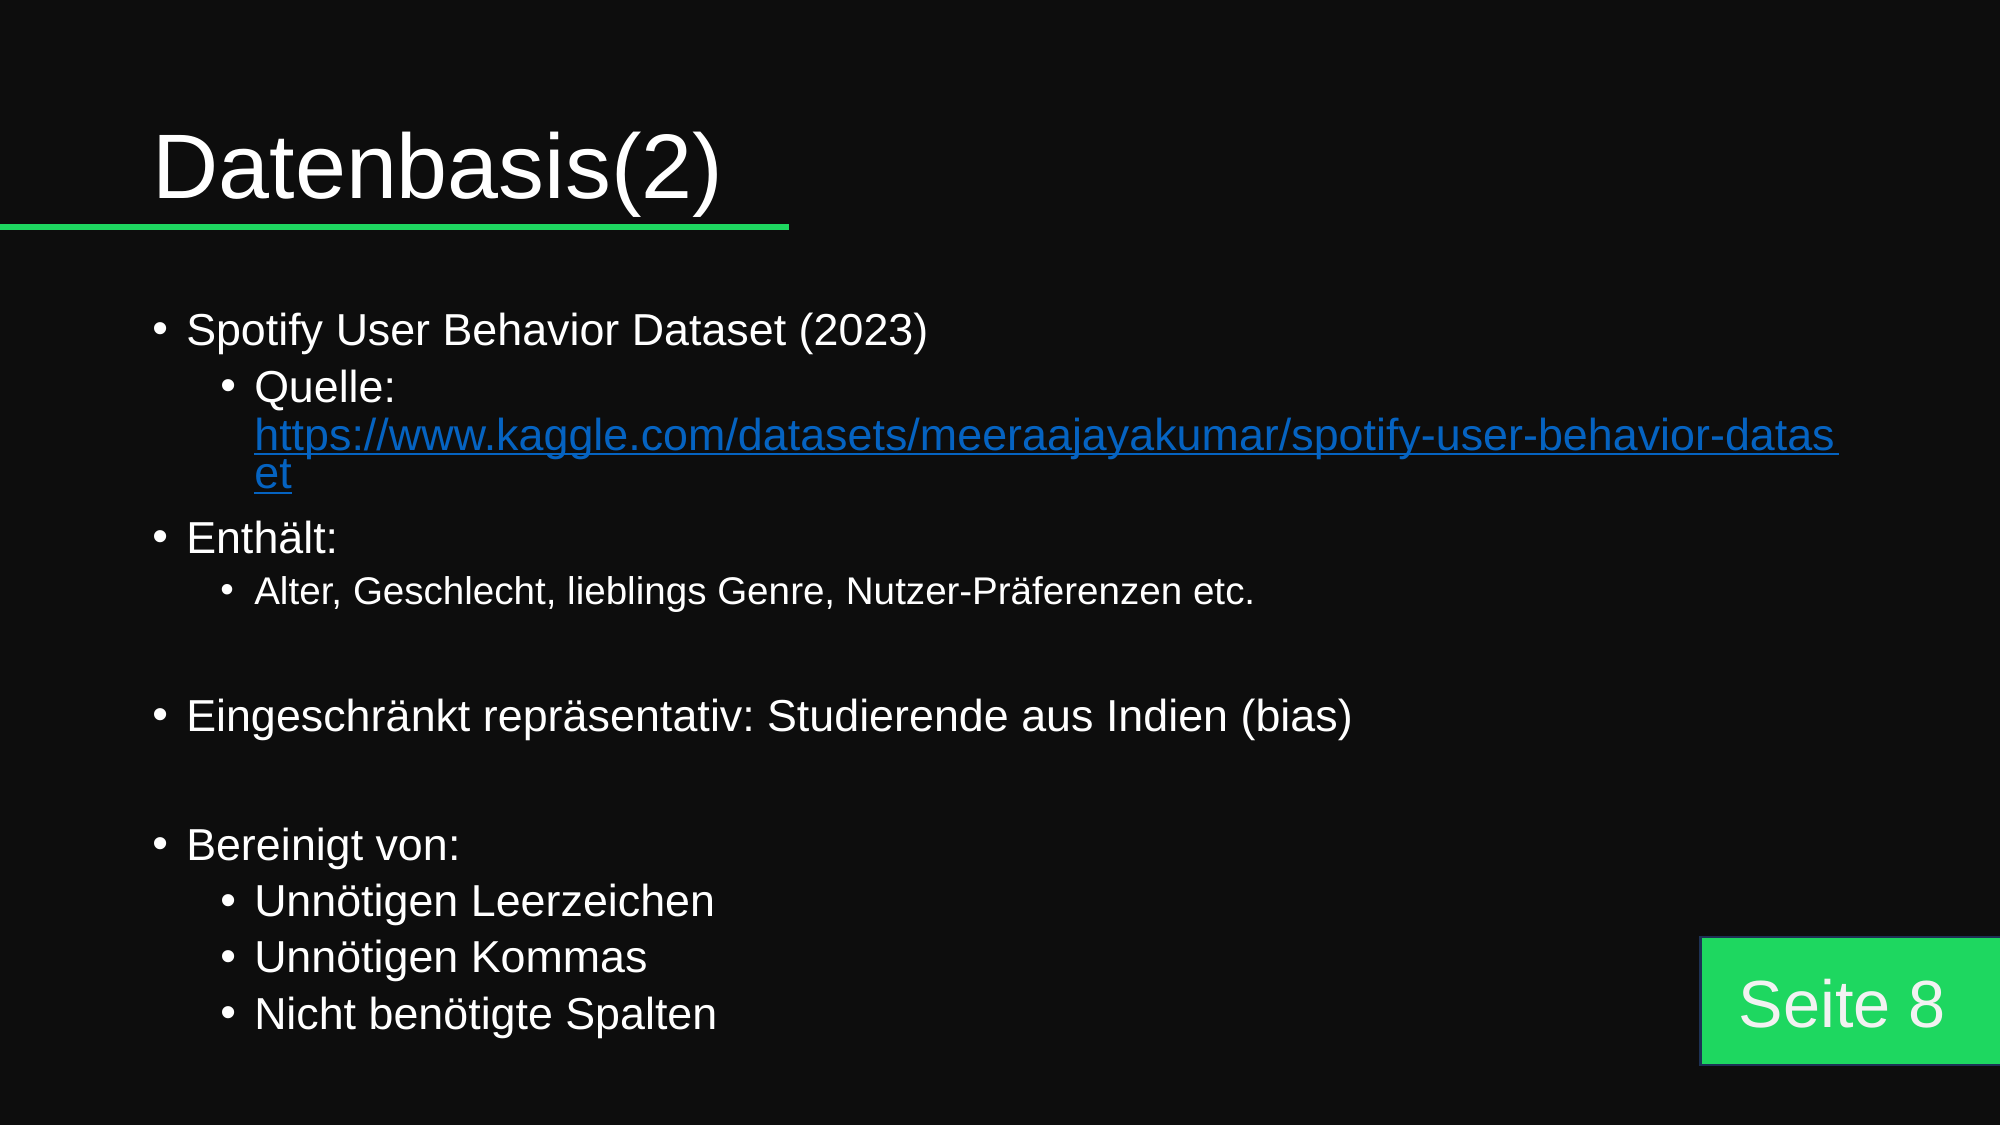

# Datenbasis(2)
Spotify User Behavior Dataset (2023)
Quelle: https://www.kaggle.com/datasets/meeraajayakumar/spotify-user-behavior-dataset
Enthält:
Alter, Geschlecht, lieblings Genre, Nutzer-Präferenzen etc.

Eingeschränkt repräsentativ: Studierende aus Indien (bias)

Bereinigt von:
Unnötigen Leerzeichen
Unnötigen Kommas
Nicht benötigte Spalten

Seite 8